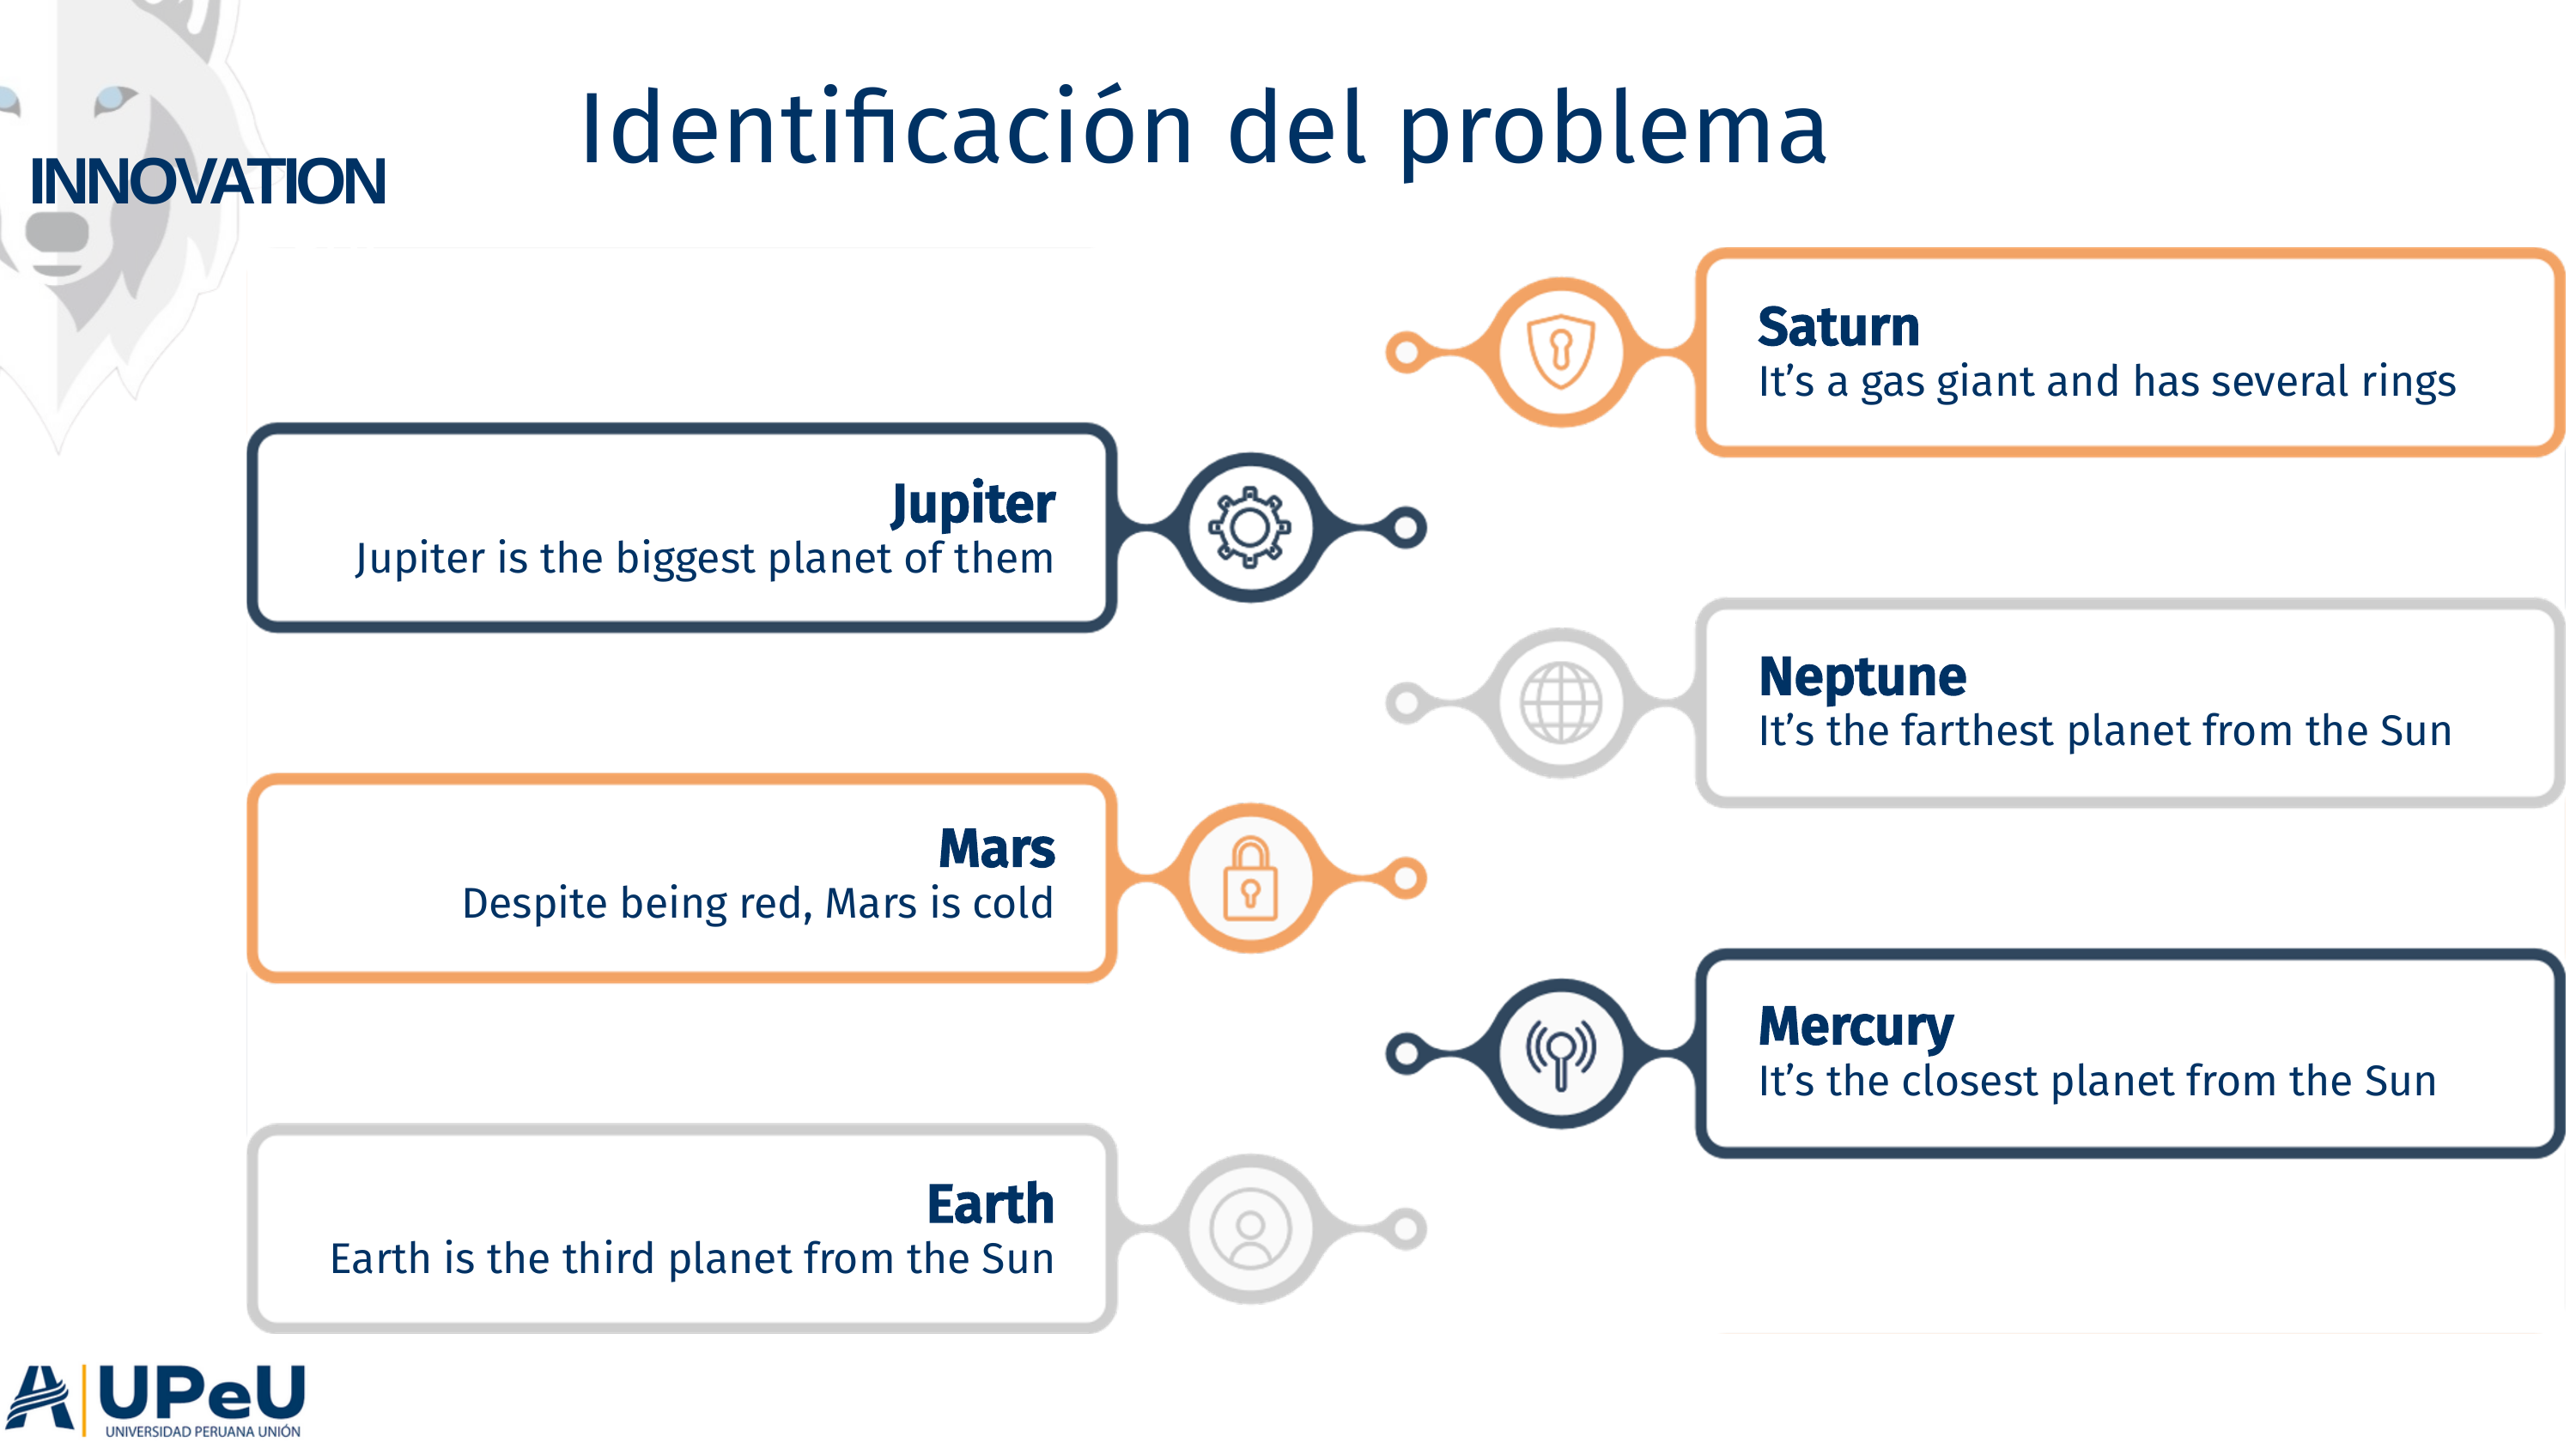

Identificación del problema
INNOVATION
DAY

Saturn
It’s a gas giant and has several rings
Jupiter
Jupiter is the biggest planet of them
Neptune
It’s the farthest planet from the Sun
Mars
Despite being red, Mars is cold
Mercury
It’s the closest planet from the Sun
Earth
Earth is the third planet from the Sun